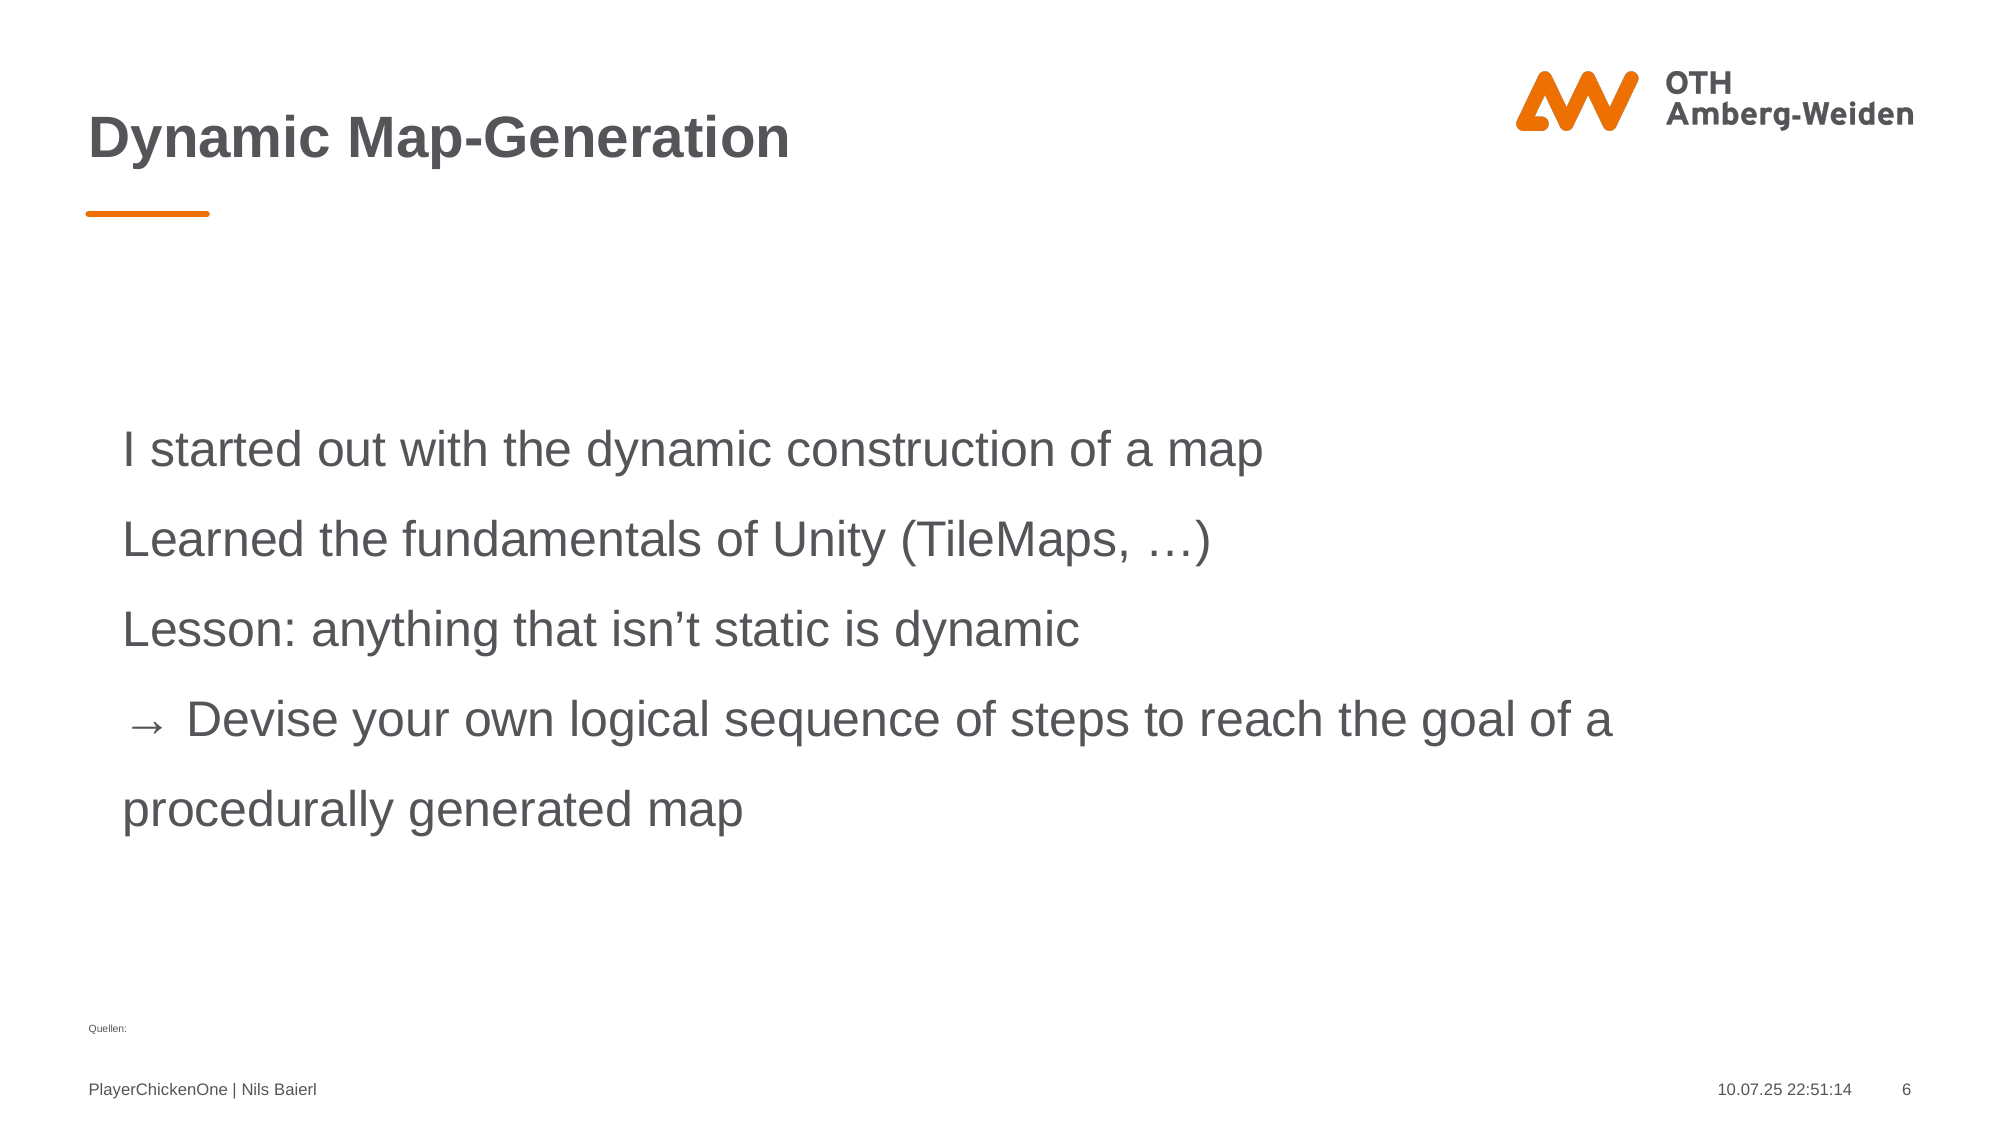

# Dynamic Map-Generation
I started out with the dynamic construction of a map
Learned the fundamentals of Unity (TileMaps, …)
Lesson: anything that isn’t static is dynamic
→ Devise your own logical sequence of steps to reach the goal of a procedurally generated map
Quellen:
PlayerChickenOne | Nils Baierl
10.07.25 22:51:14
6